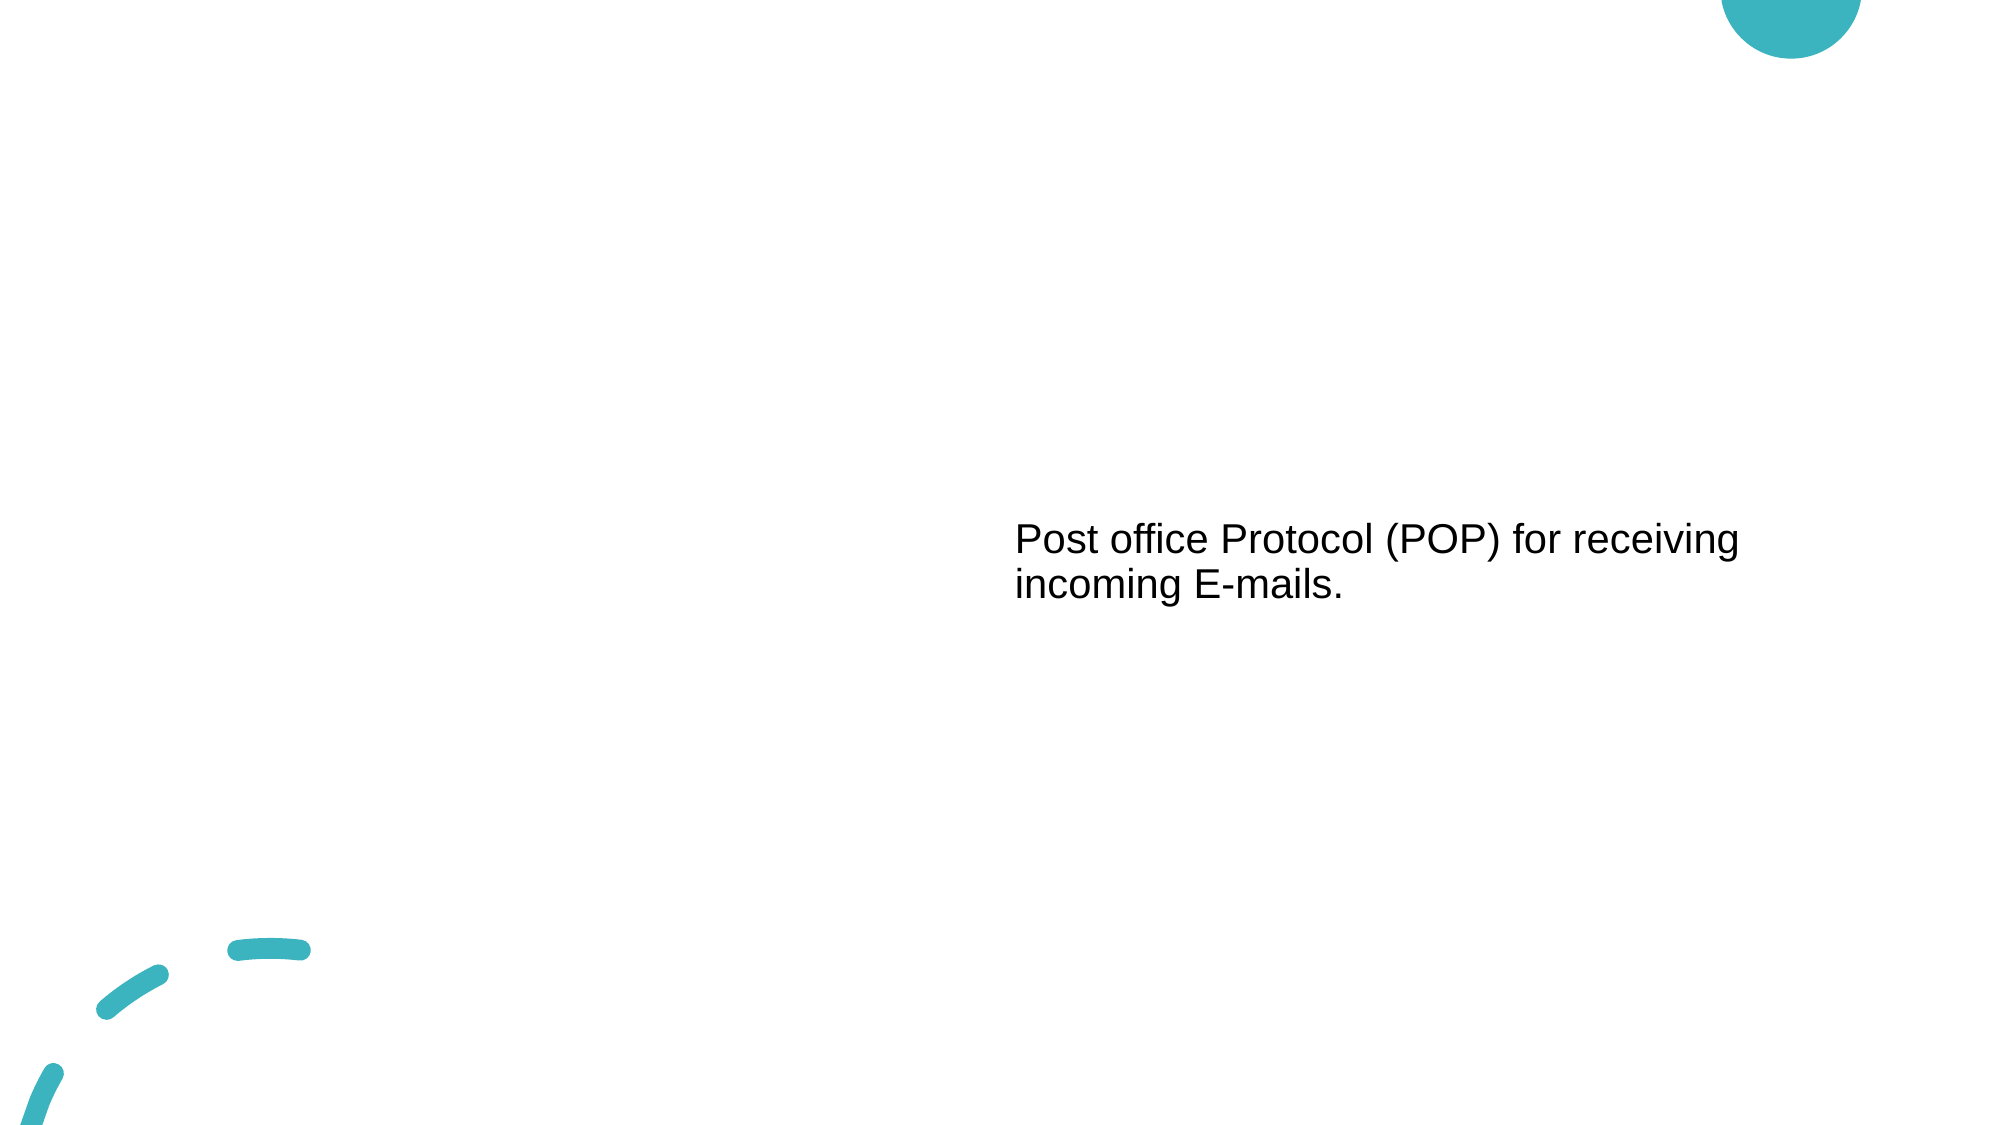

Post office Protocol (POP) for receiving incoming E-mails.
# POP